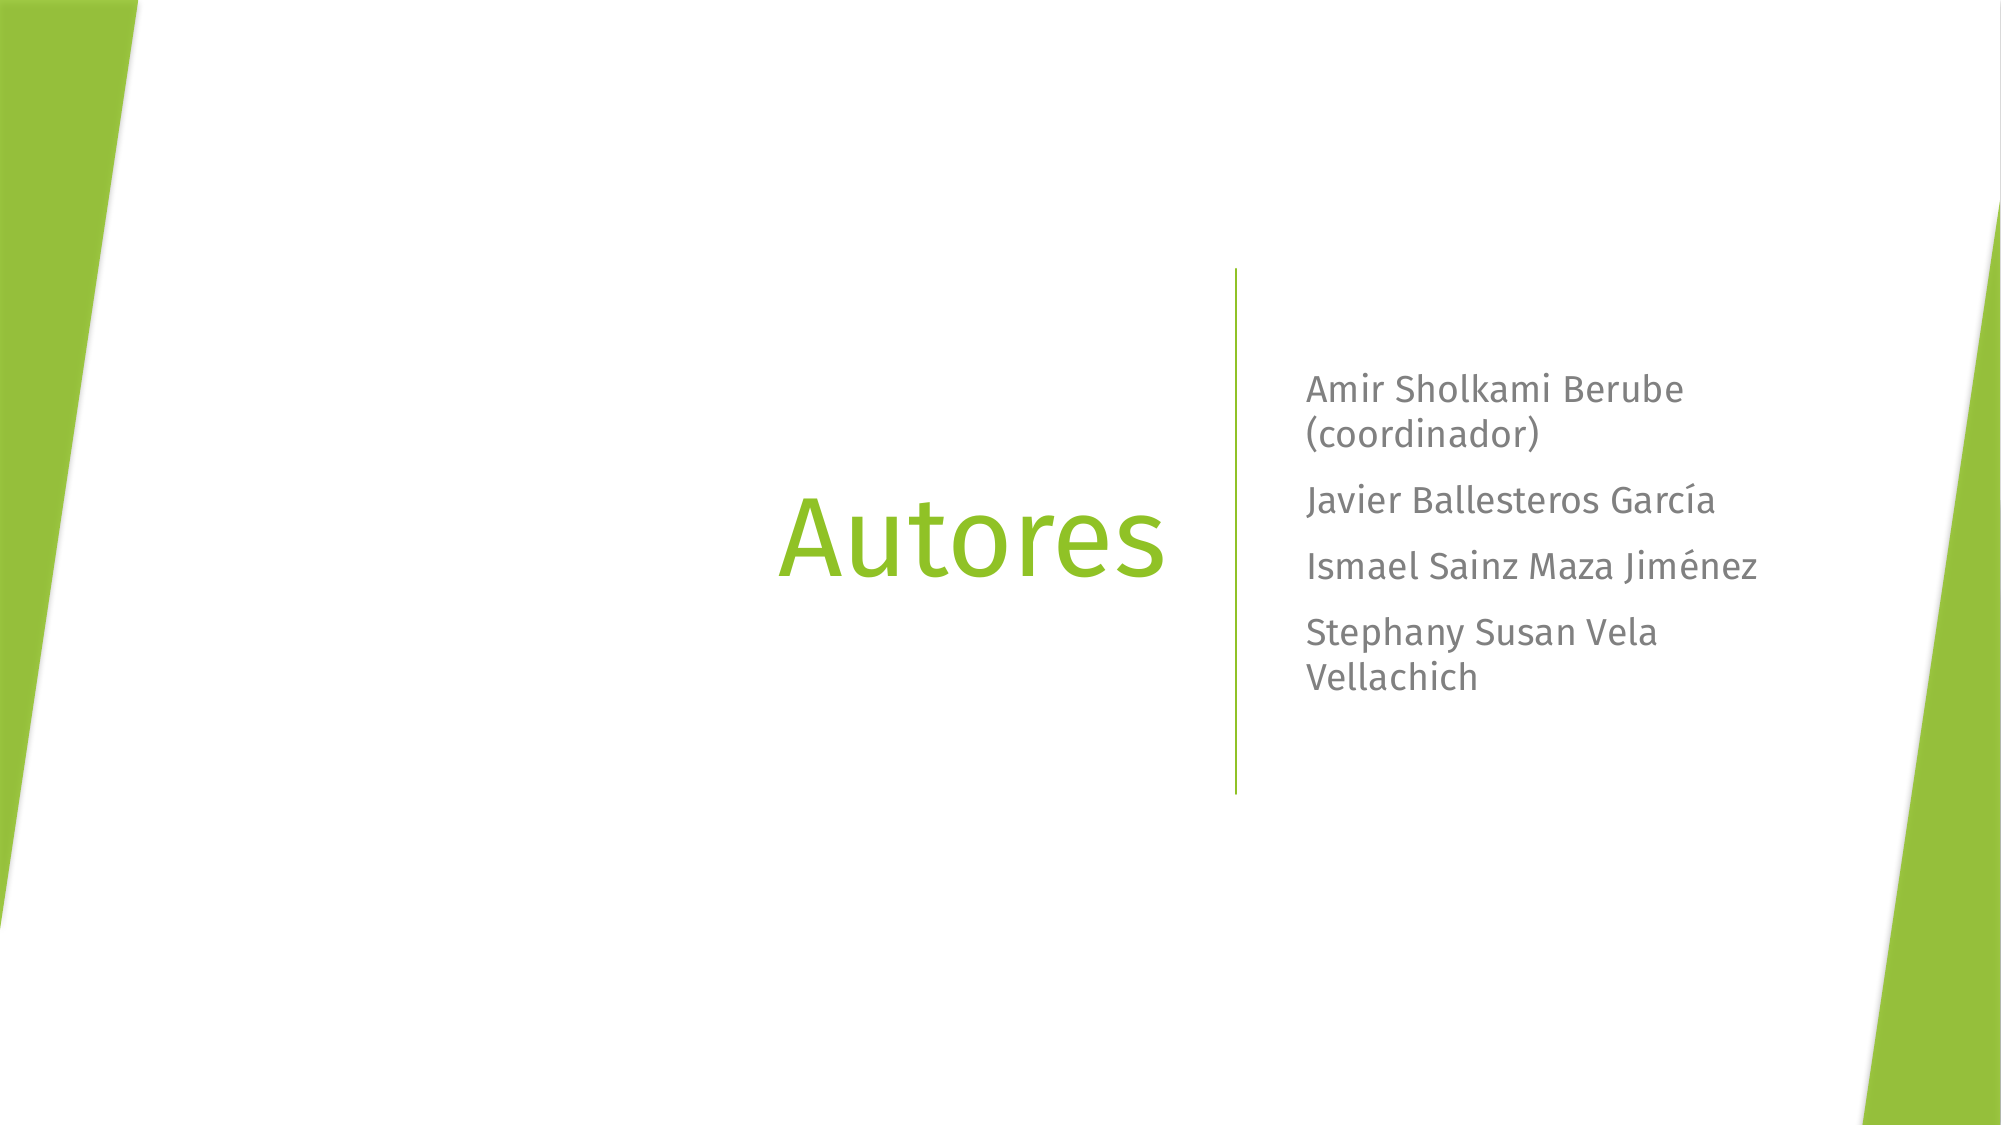

# Autores
Amir Sholkami Berube (coordinador)
Javier Ballesteros García
Ismael Sainz Maza Jiménez
Stephany Susan Vela Vellachich